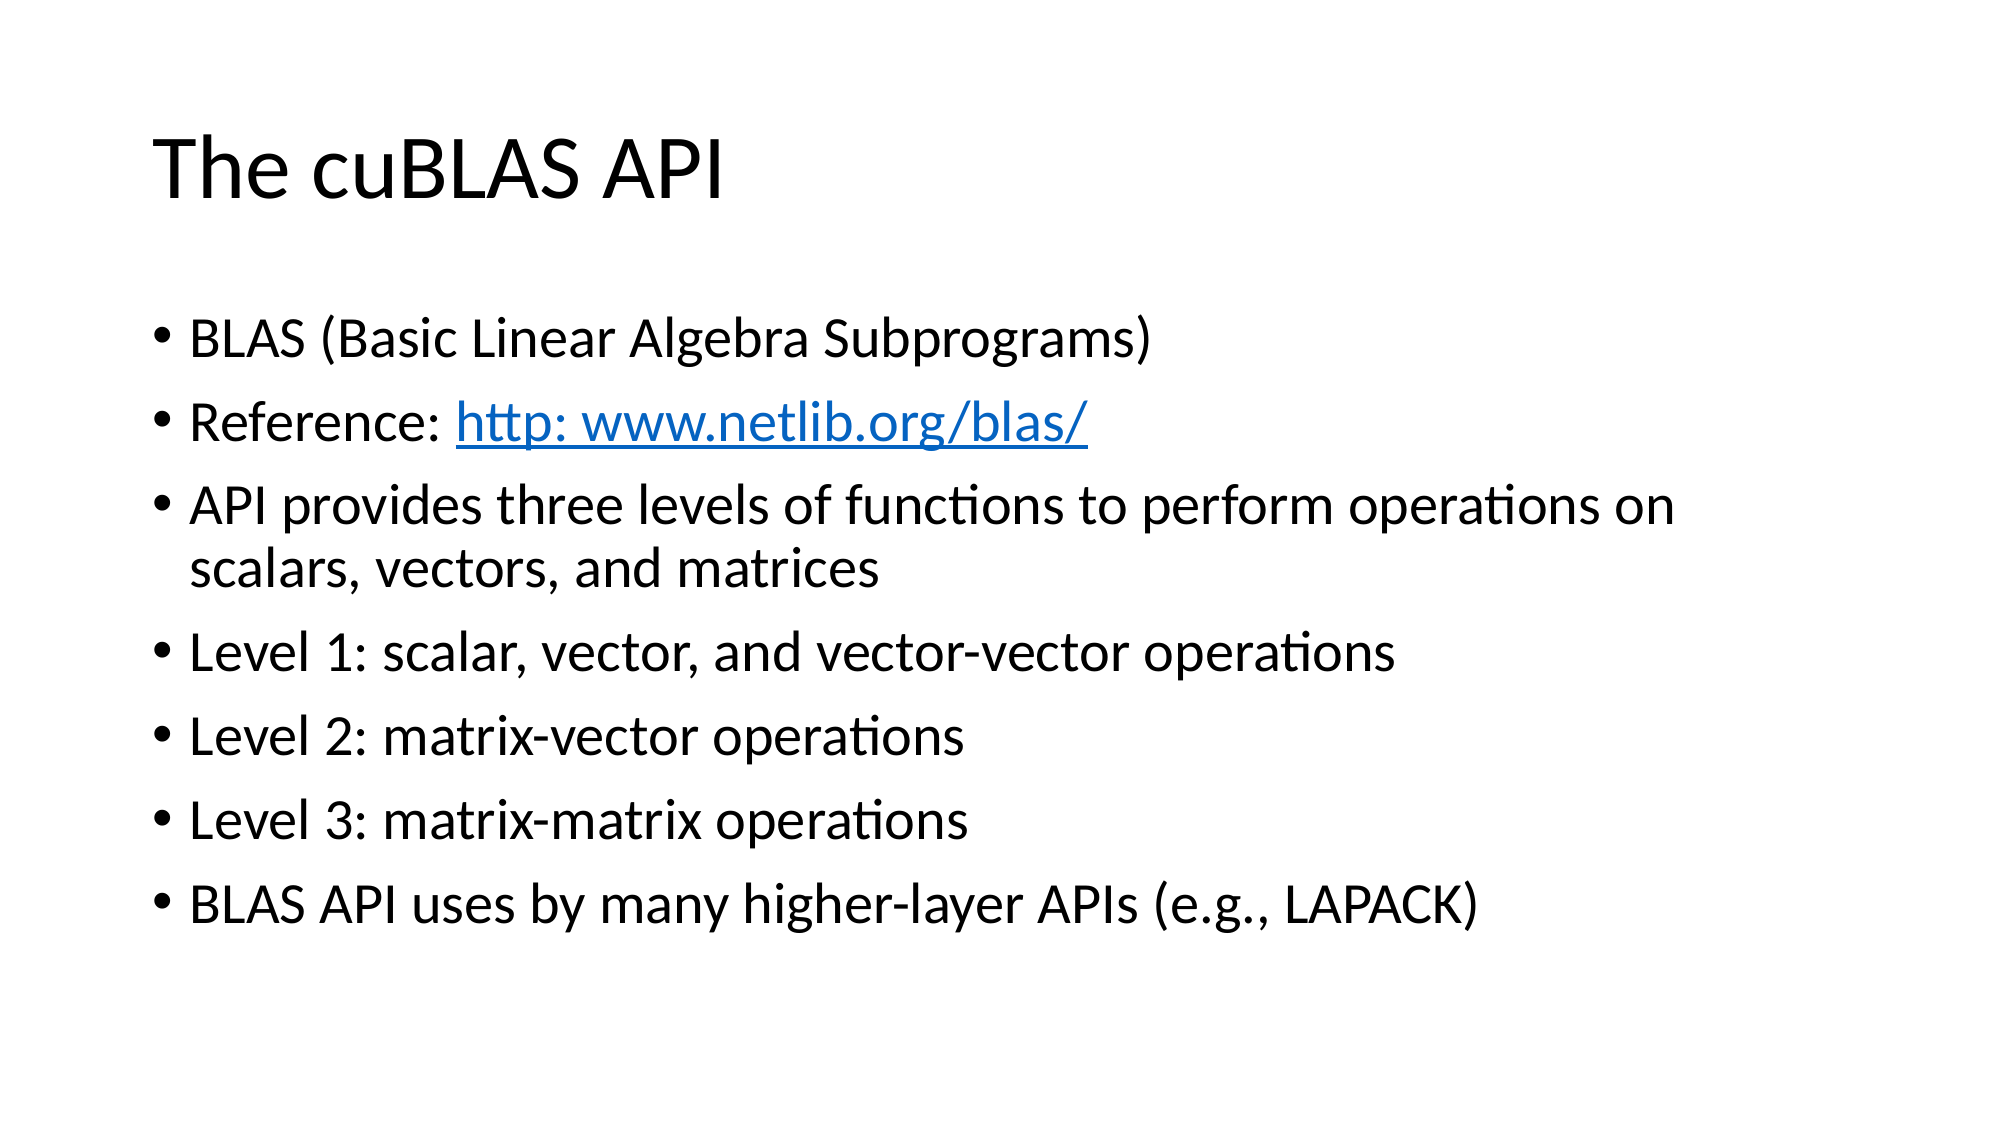

# The cuBLAS API
BLAS (Basic Linear Algebra Subprograms)
Reference: http: www.netlib.org/blas/
API provides three levels of functions to perform operations on scalars, vectors, and matrices
Level 1: scalar, vector, and vector-vector operations
Level 2: matrix-vector operations
Level 3: matrix-matrix operations
BLAS API uses by many higher-layer APIs (e.g., LAPACK)